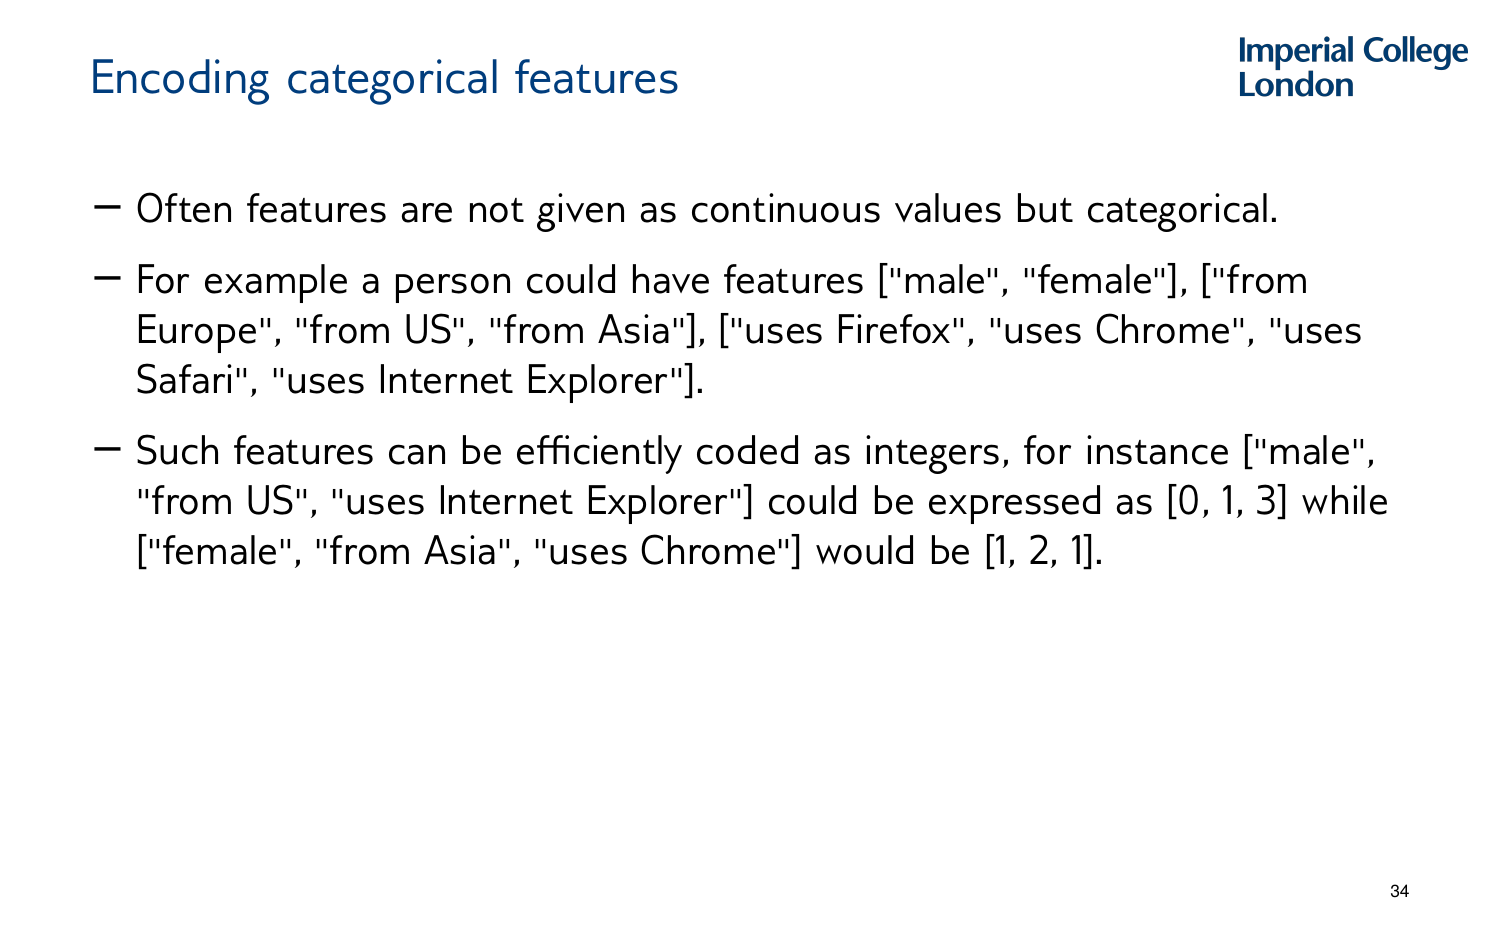

# Encoding categorical features
Often features are not given as continuous values but categorical.
For example a person could have features ["male", "female"], ["from Europe", "from US", "from Asia"], ["uses Firefox", "uses Chrome", "uses Safari", "uses Internet Explorer"].
Such features can be efficiently coded as integers, for instance ["male", "from US", "uses Internet Explorer"] could be expressed as [0, 1, 3] while ["female", "from Asia", "uses Chrome"] would be [1, 2, 1].
34